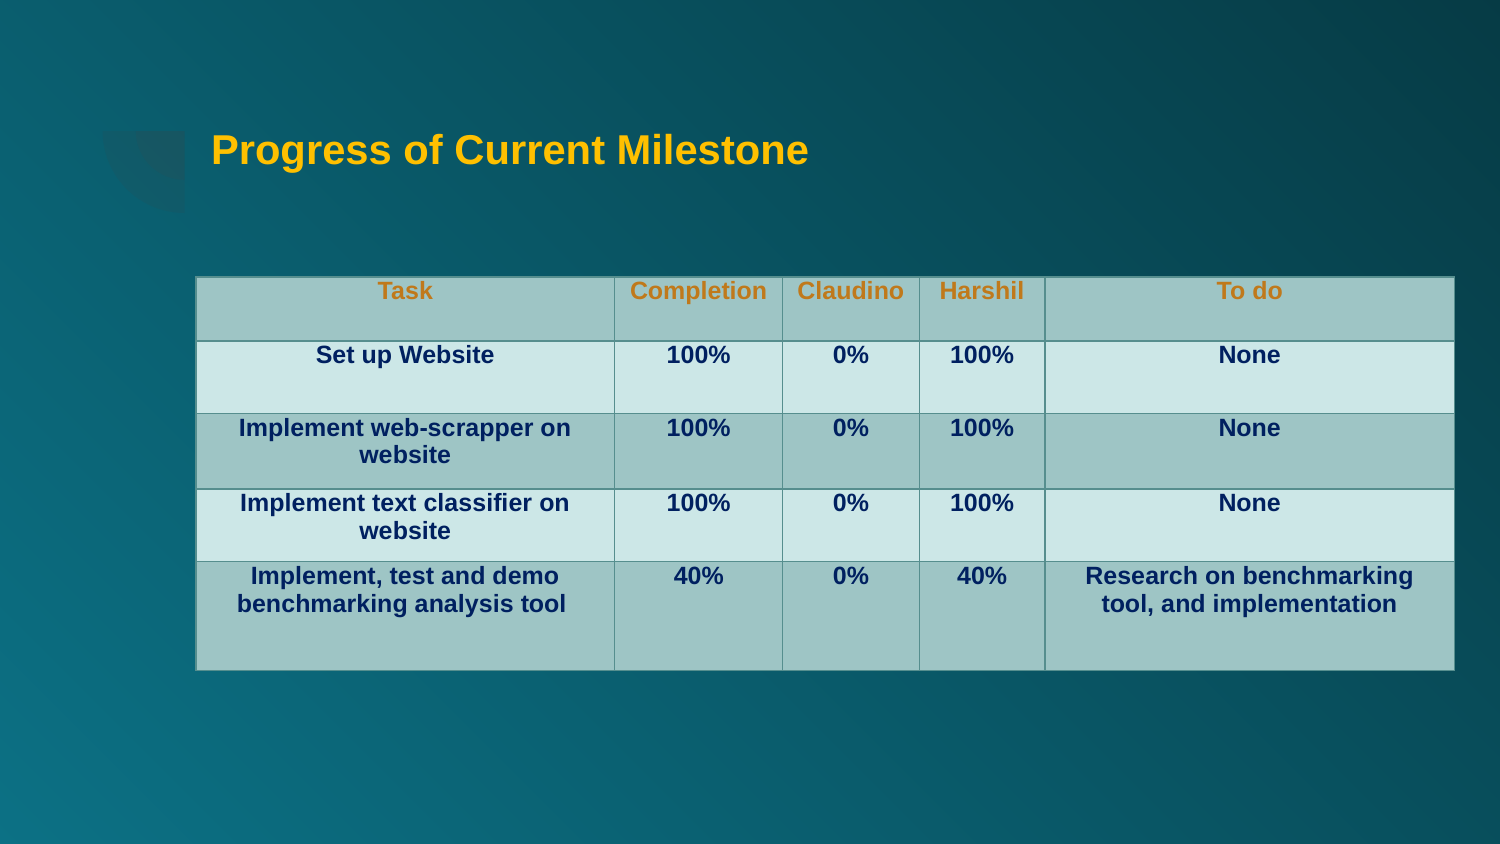

# Progress of Current Milestone
| Task | Completion | Claudino | Harshil | To do |
| --- | --- | --- | --- | --- |
| Set up Website | 100% | 0% | 100% | None |
| Implement web-scrapper on website | 100% | 0% | 100% | None |
| Implement text classifier on website | 100% | 0% | 100% | None |
| Implement, test and demo benchmarking analysis tool | 40% | 0% | 40% | Research on benchmarking tool, and implementation |